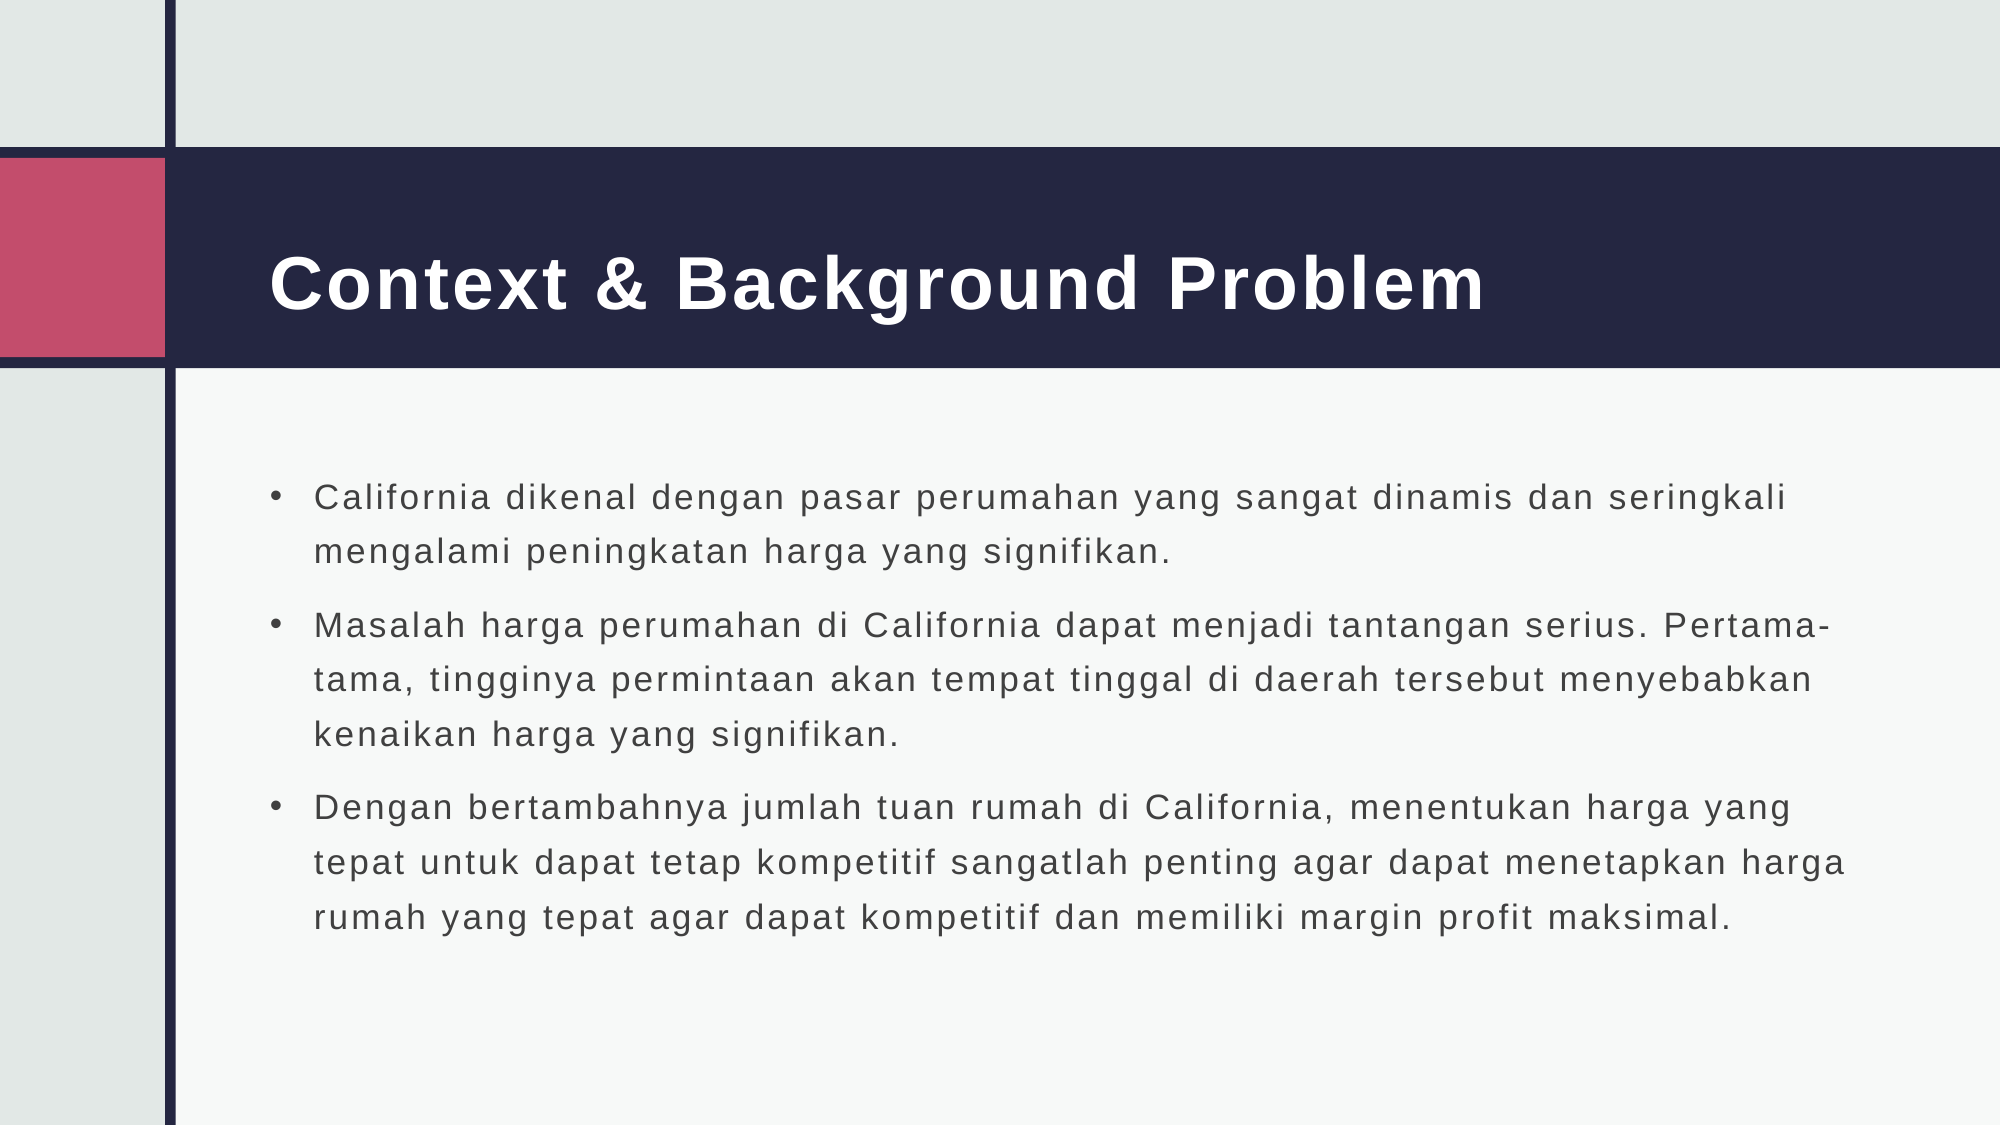

# Context & Background Problem

California dikenal dengan pasar perumahan yang sangat dinamis dan seringkali mengalami peningkatan harga yang signifikan.
Masalah harga perumahan di California dapat menjadi tantangan serius. Pertama-tama, tingginya permintaan akan tempat tinggal di daerah tersebut menyebabkan kenaikan harga yang signifikan.
Dengan bertambahnya jumlah tuan rumah di California, menentukan harga yang tepat untuk dapat tetap kompetitif sangatlah penting agar dapat menetapkan harga rumah yang tepat agar dapat kompetitif dan memiliki margin profit maksimal.